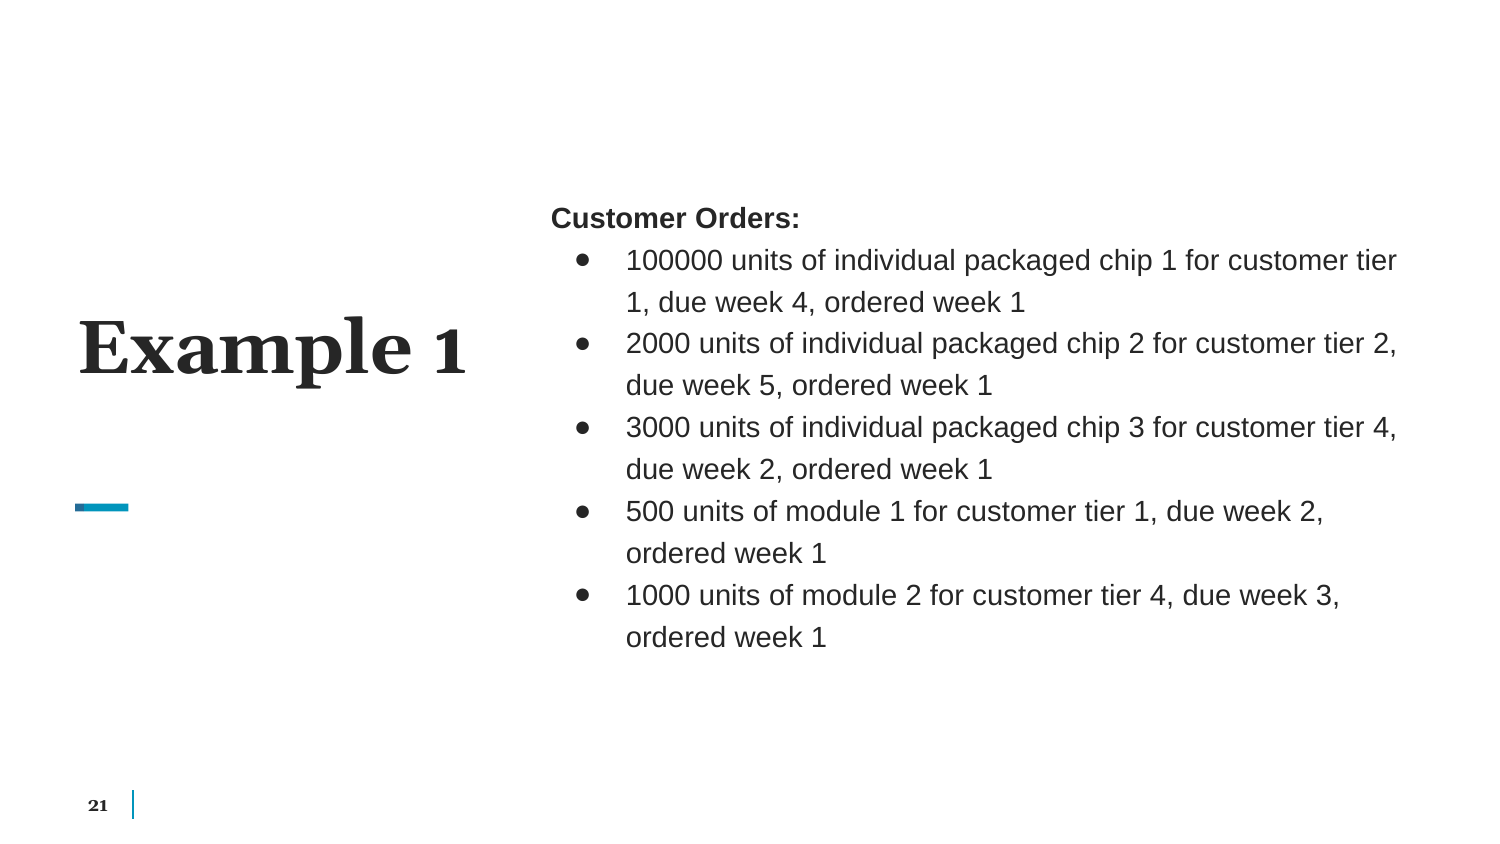

Customer Orders:
100000 units of individual packaged chip 1 for customer tier 1, due week 4, ordered week 1
2000 units of individual packaged chip 2 for customer tier 2, due week 5, ordered week 1
3000 units of individual packaged chip 3 for customer tier 4, due week 2, ordered week 1
500 units of module 1 for customer tier 1, due week 2, ordered week 1
1000 units of module 2 for customer tier 4, due week 3, ordered week 1
# Example 1

21